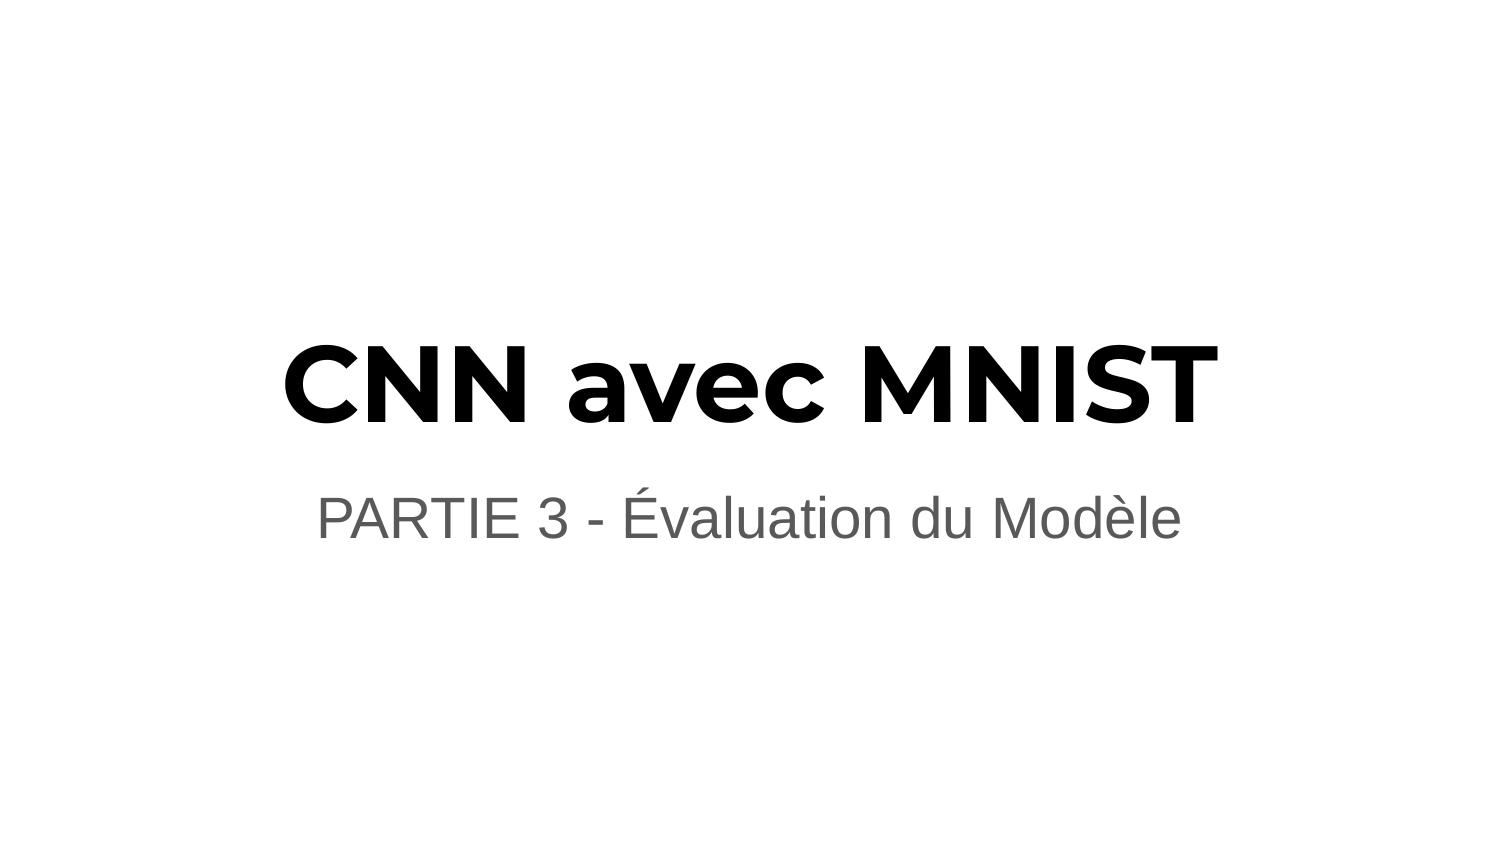

# CNN avec MNIST
PARTIE 3 - Évaluation du Modèle